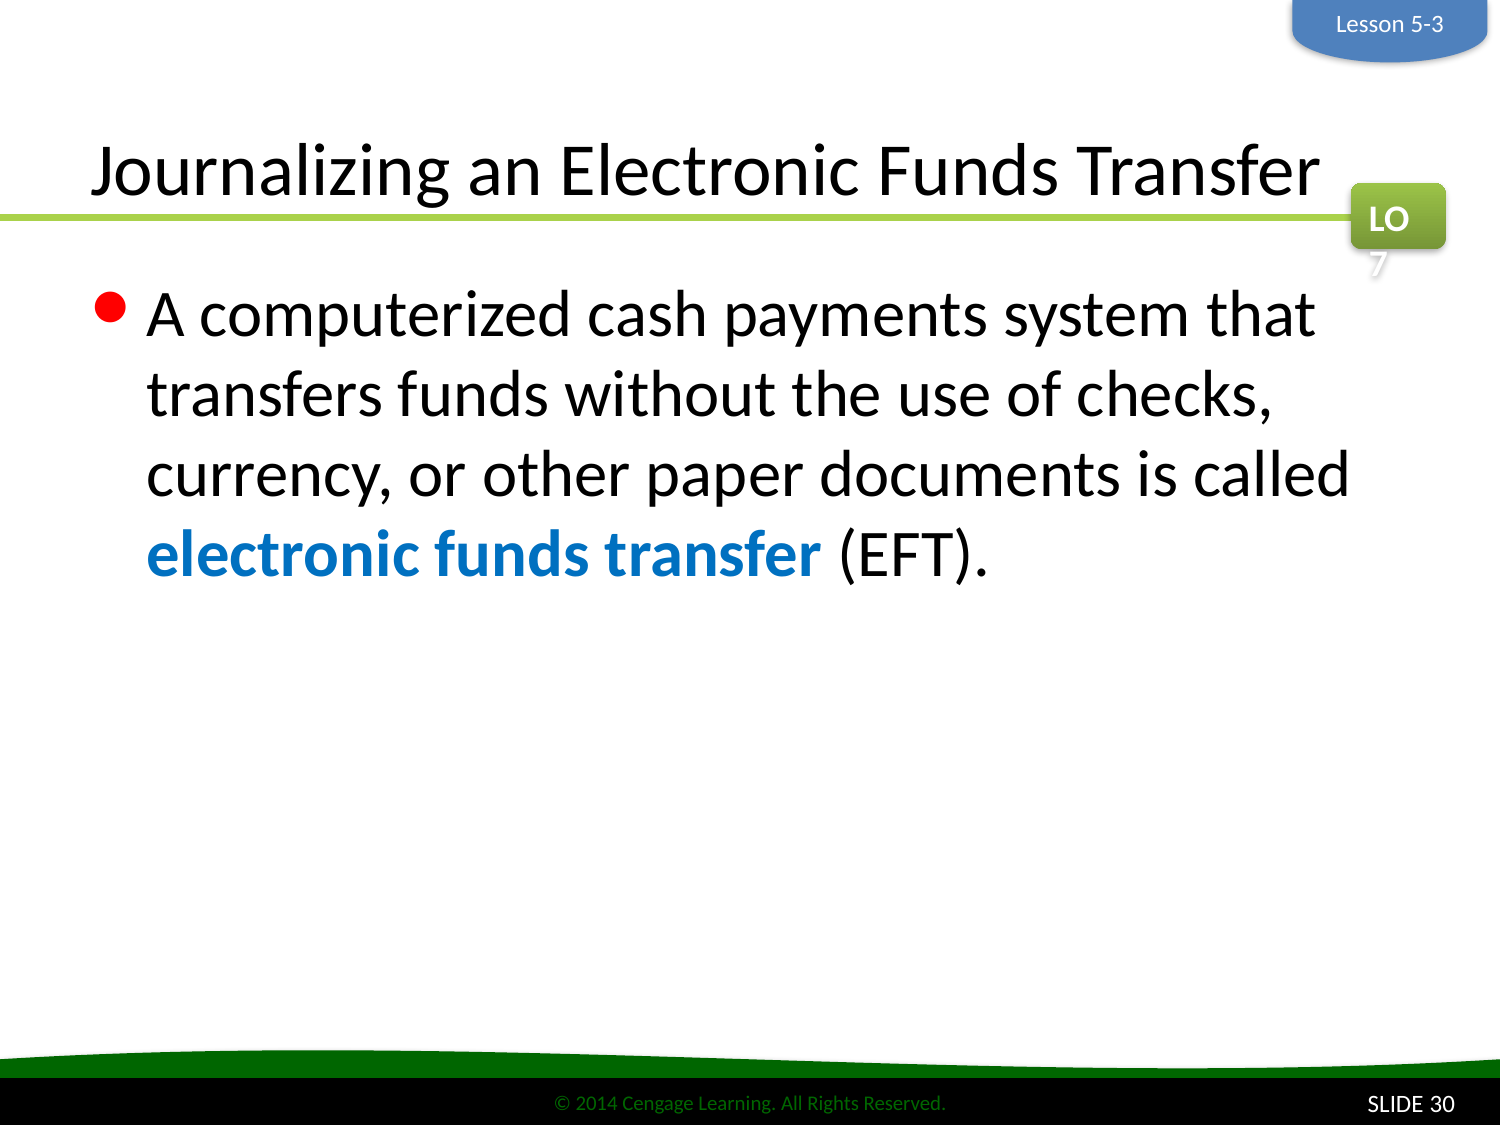

Lesson 5-3

# Journalizing an Electronic Funds Transfer
LO7
A computerized cash payments system that transfers funds without the use of checks, currency, or other paper documents is called electronic funds transfer (EFT).
SLIDE 30